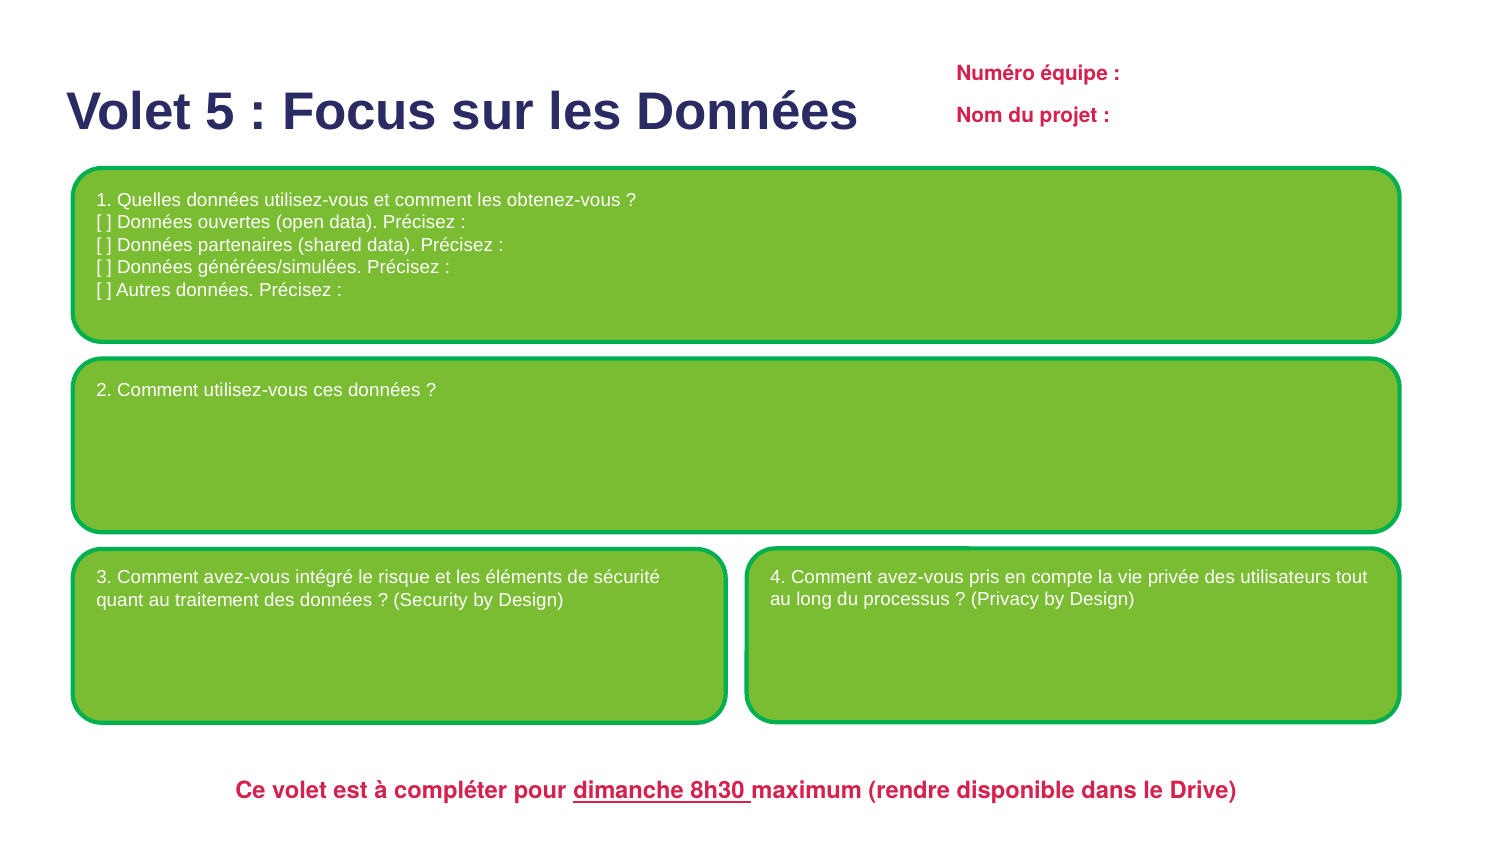

Numéro équipe :
Nom du projet :
Volet 5 : Focus sur les Données
1. Quelles données utilisez-vous et comment les obtenez-vous ?
[ ] Données ouvertes (open data). Précisez :
[ ] Données partenaires (shared data). Précisez :
[ ] Données générées/simulées. Précisez :
[ ] Autres données. Précisez :

2. Comment utilisez-vous ces données ?

4. Comment avez-vous pris en compte la vie privée des utilisateurs tout au long du processus ? (Privacy by Design)
3. Comment avez-vous intégré le risque et les éléments de sécurité quant au traitement des données ? (Security by Design)

Ce volet est à compléter pour dimanche 8h30 maximum (rendre disponible dans le Drive)
6